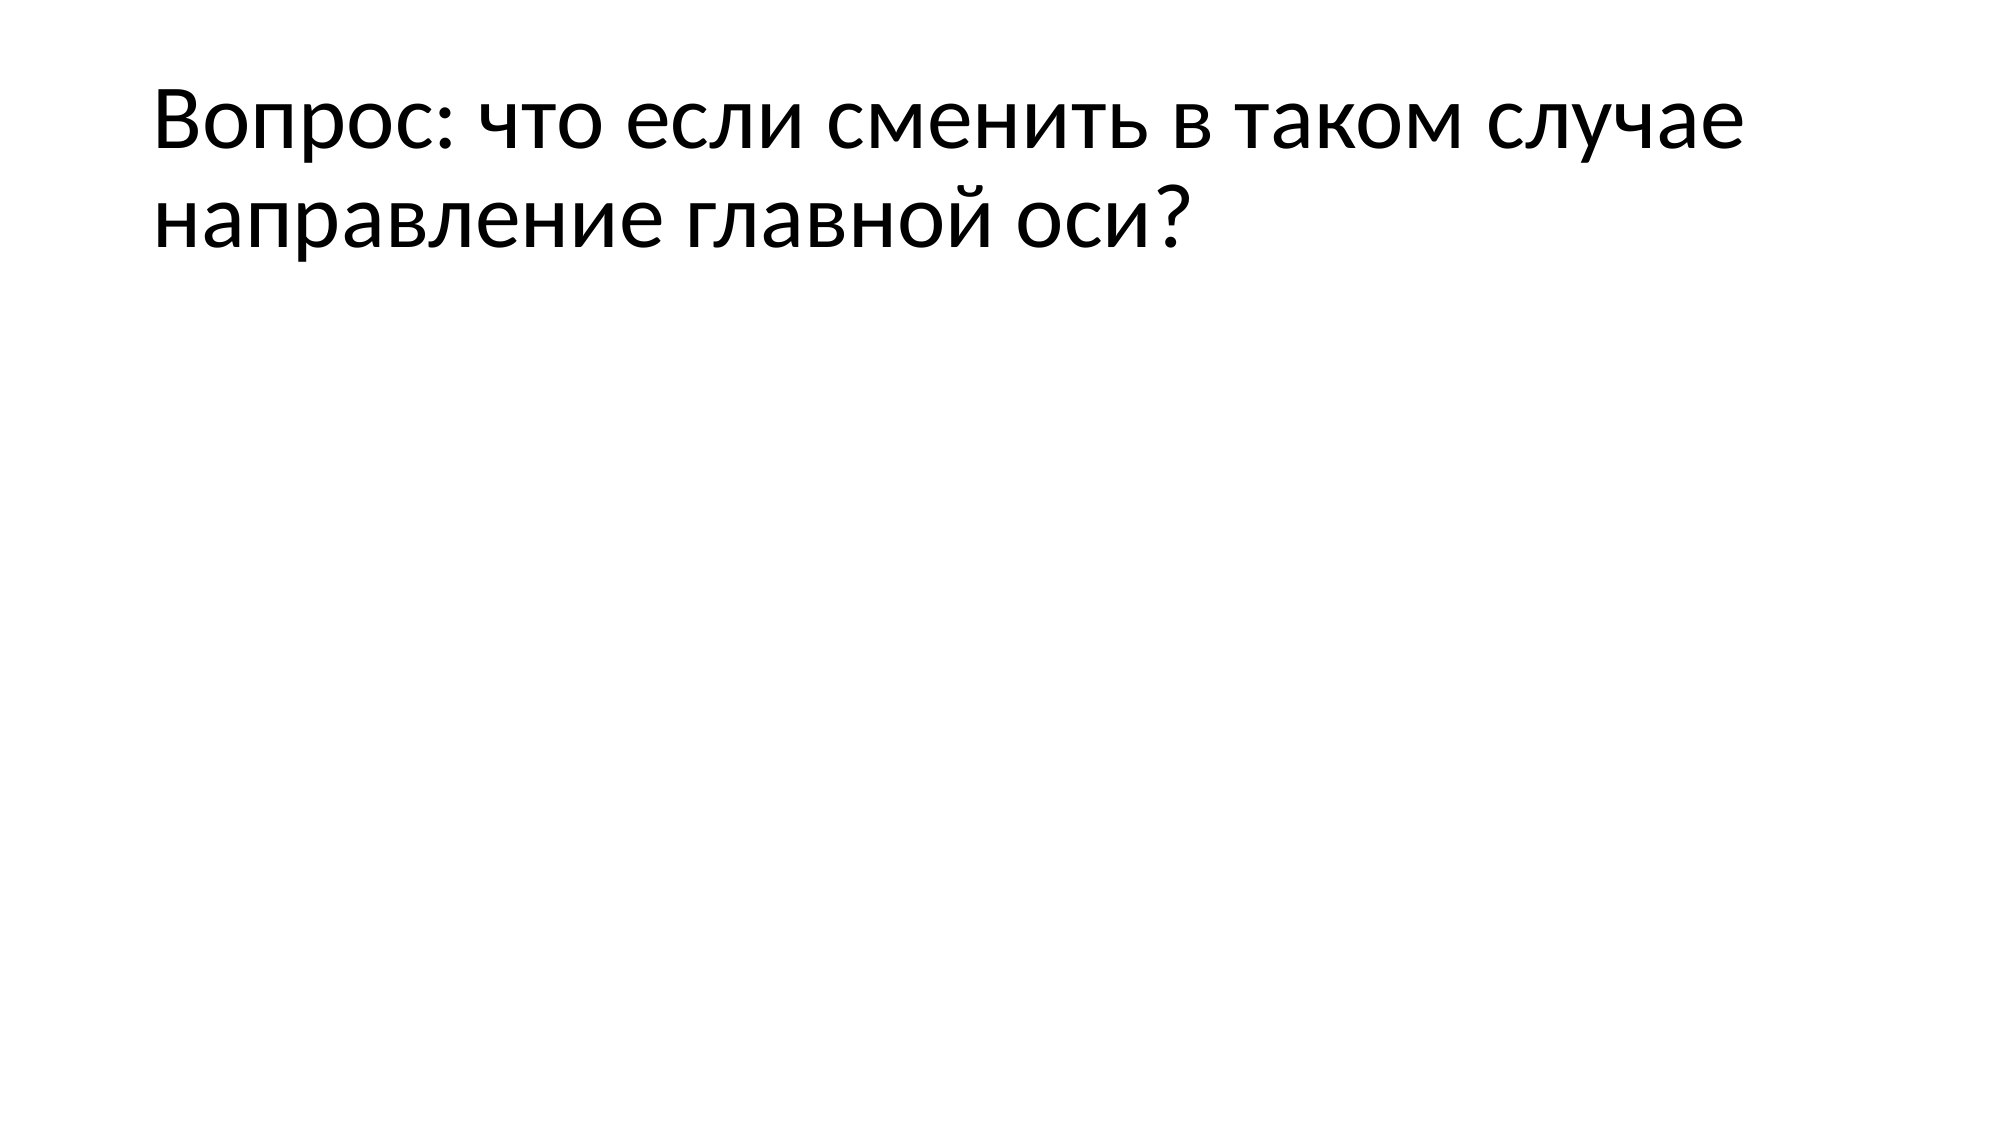

# Вопрос: что если сменить в таком случае направление главной оси?